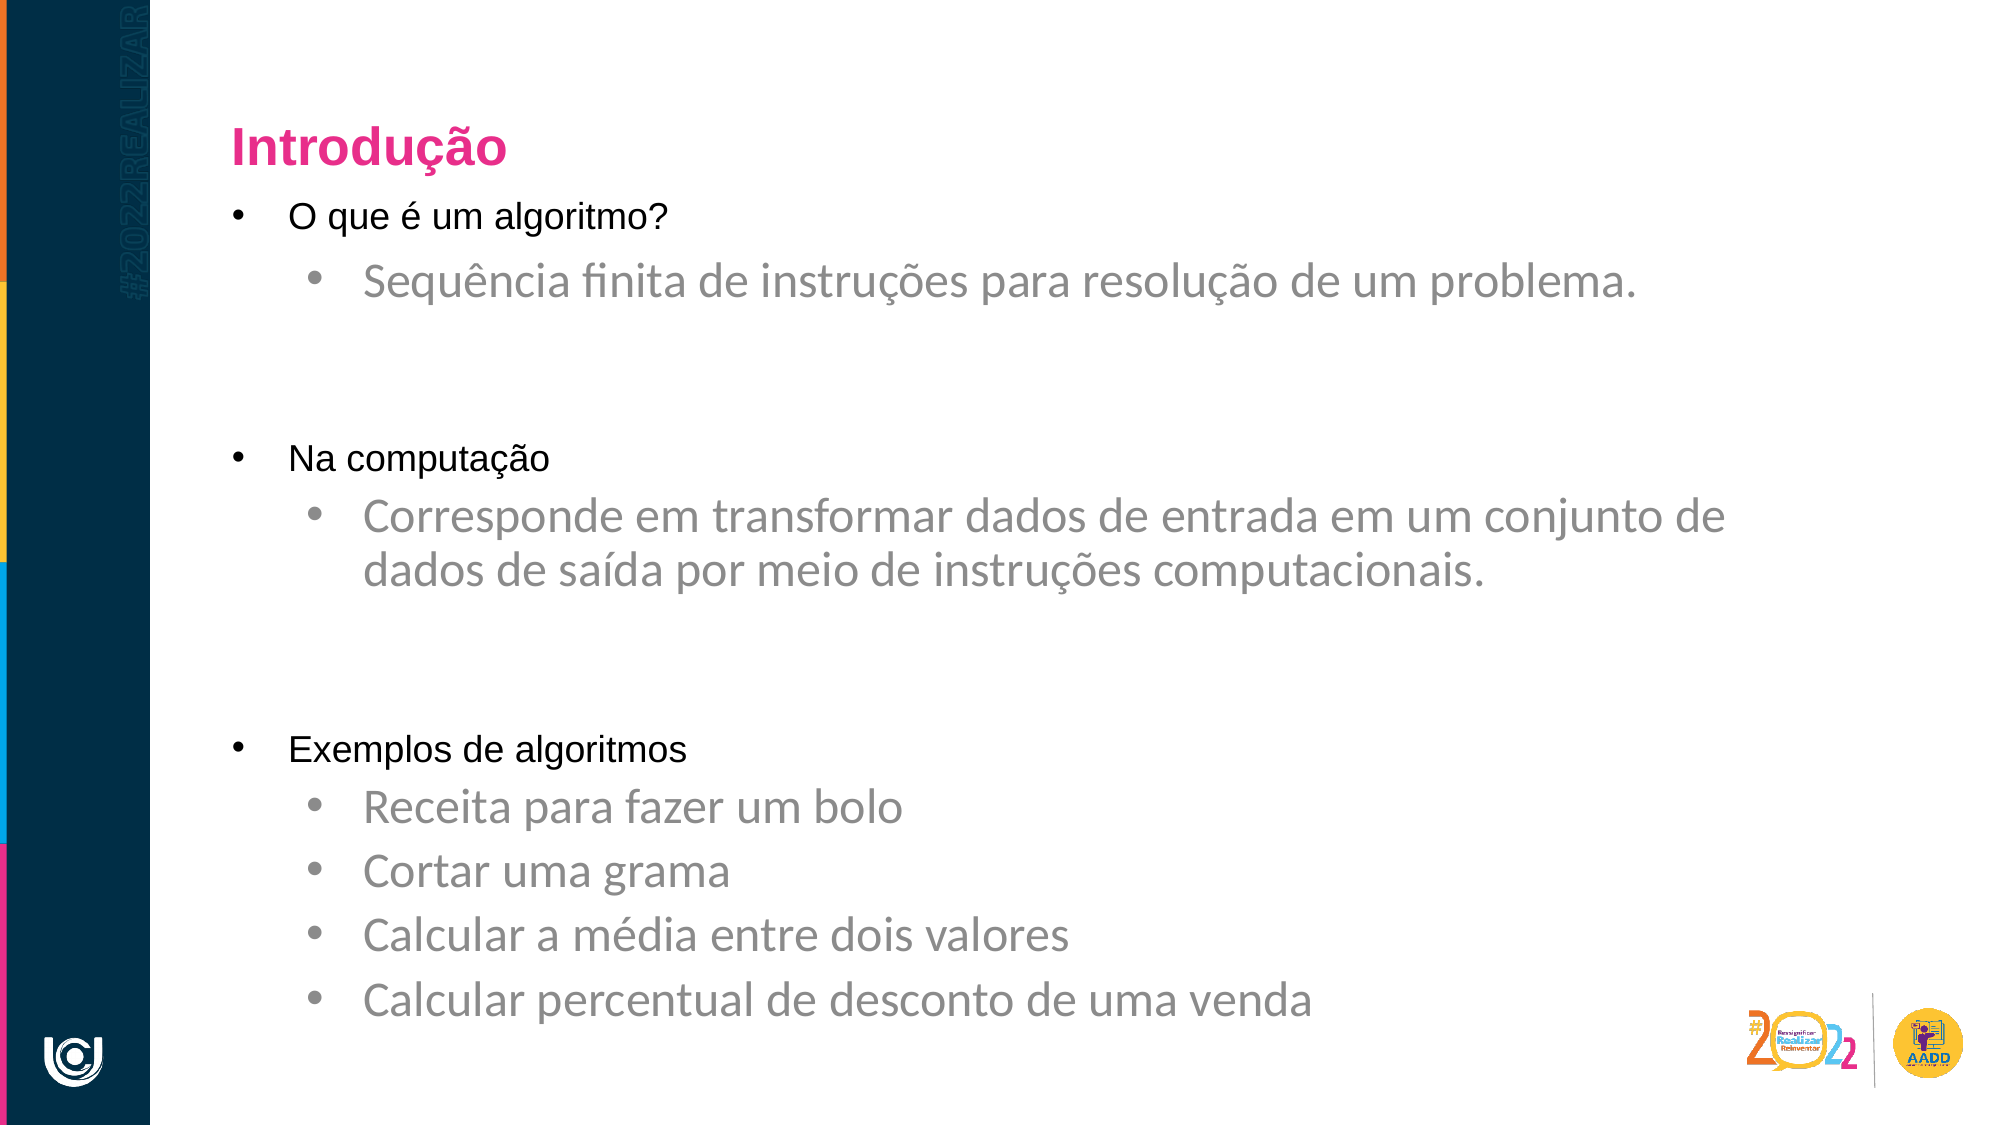

Introdução
O que é um algoritmo?
Sequência finita de instruções para resolução de um problema.

Na computação
Corresponde em transformar dados de entrada em um conjunto de dados de saída por meio de instruções computacionais.

Exemplos de algoritmos
Receita para fazer um bolo
Cortar uma grama
Calcular a média entre dois valores
Calcular percentual de desconto de uma venda